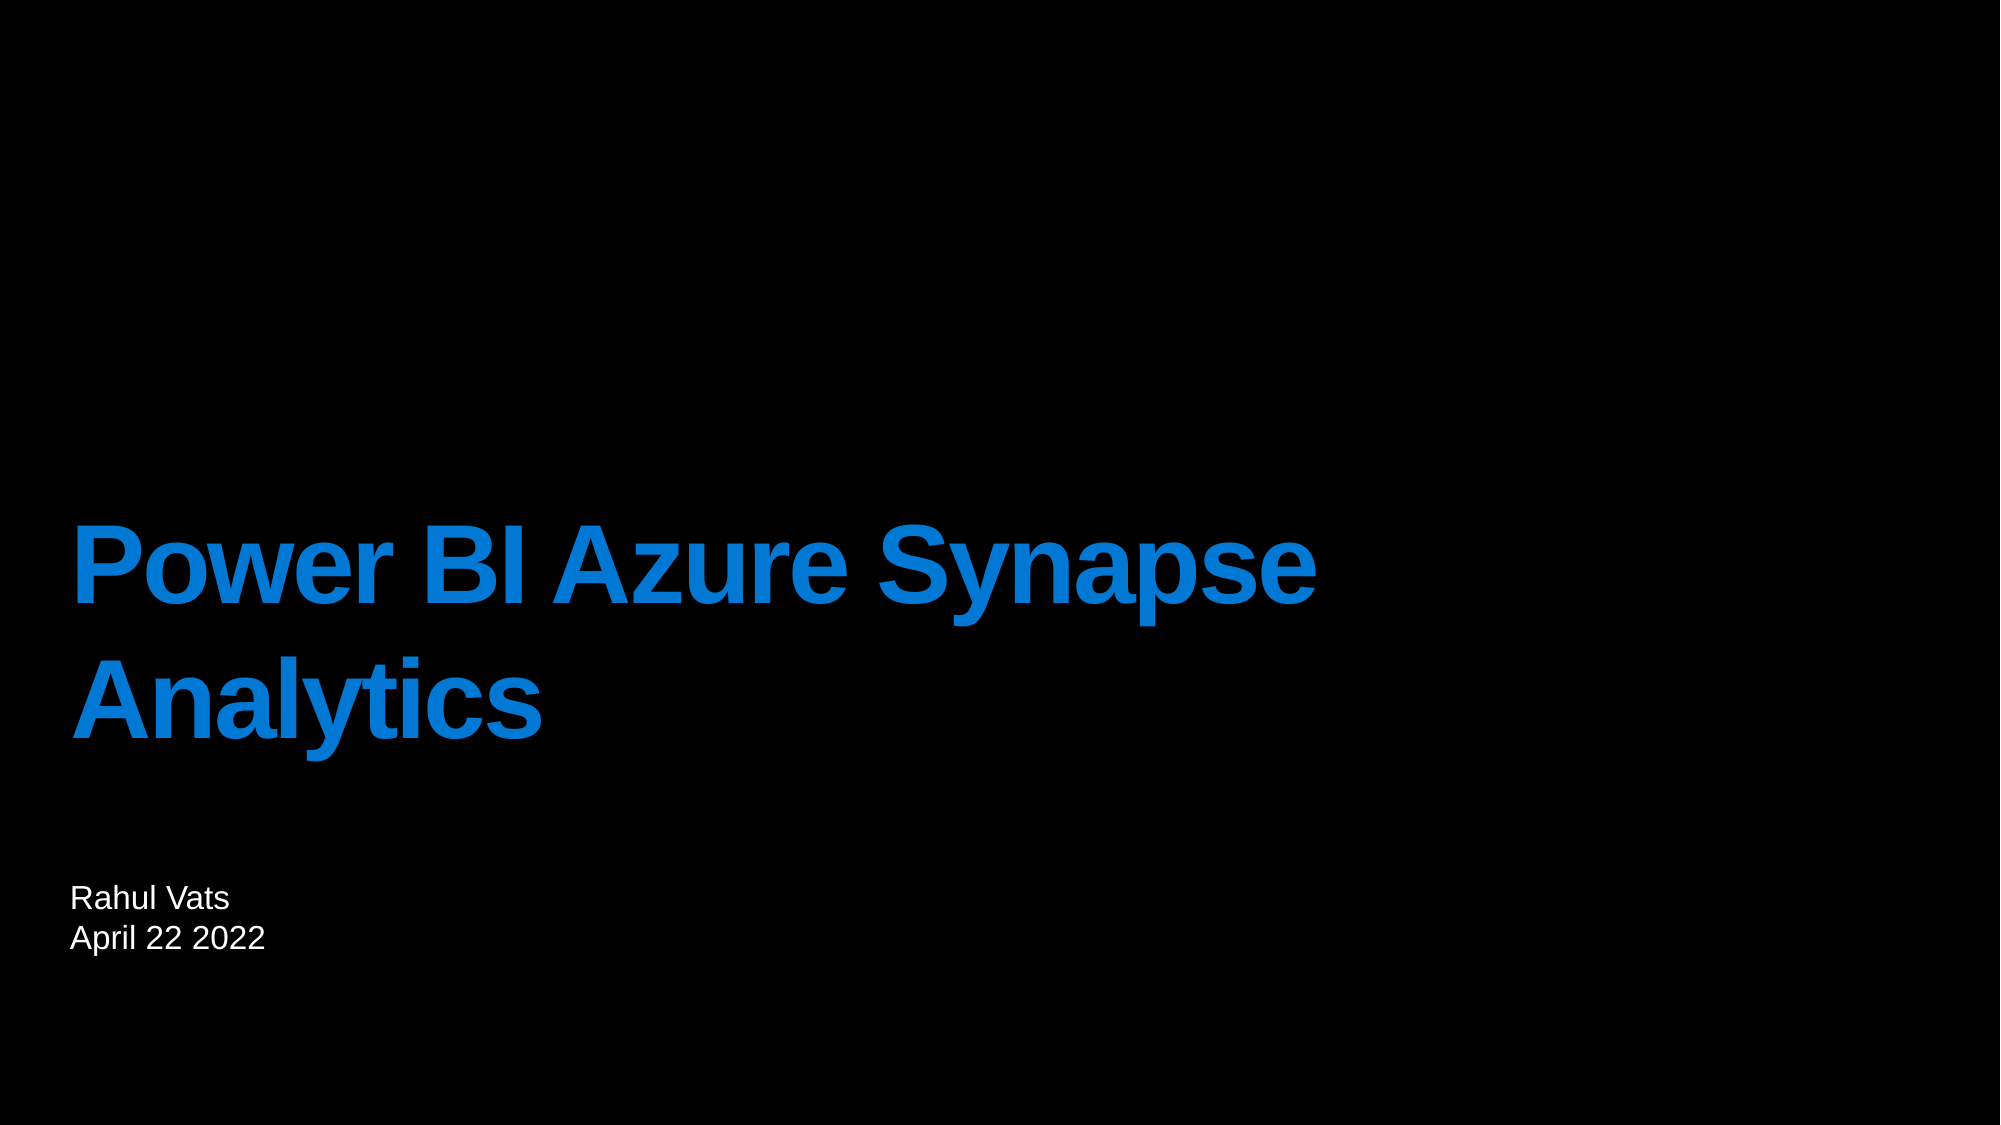

# Power BI Azure Synapse Analytics
Rahul Vats
April 22 2022